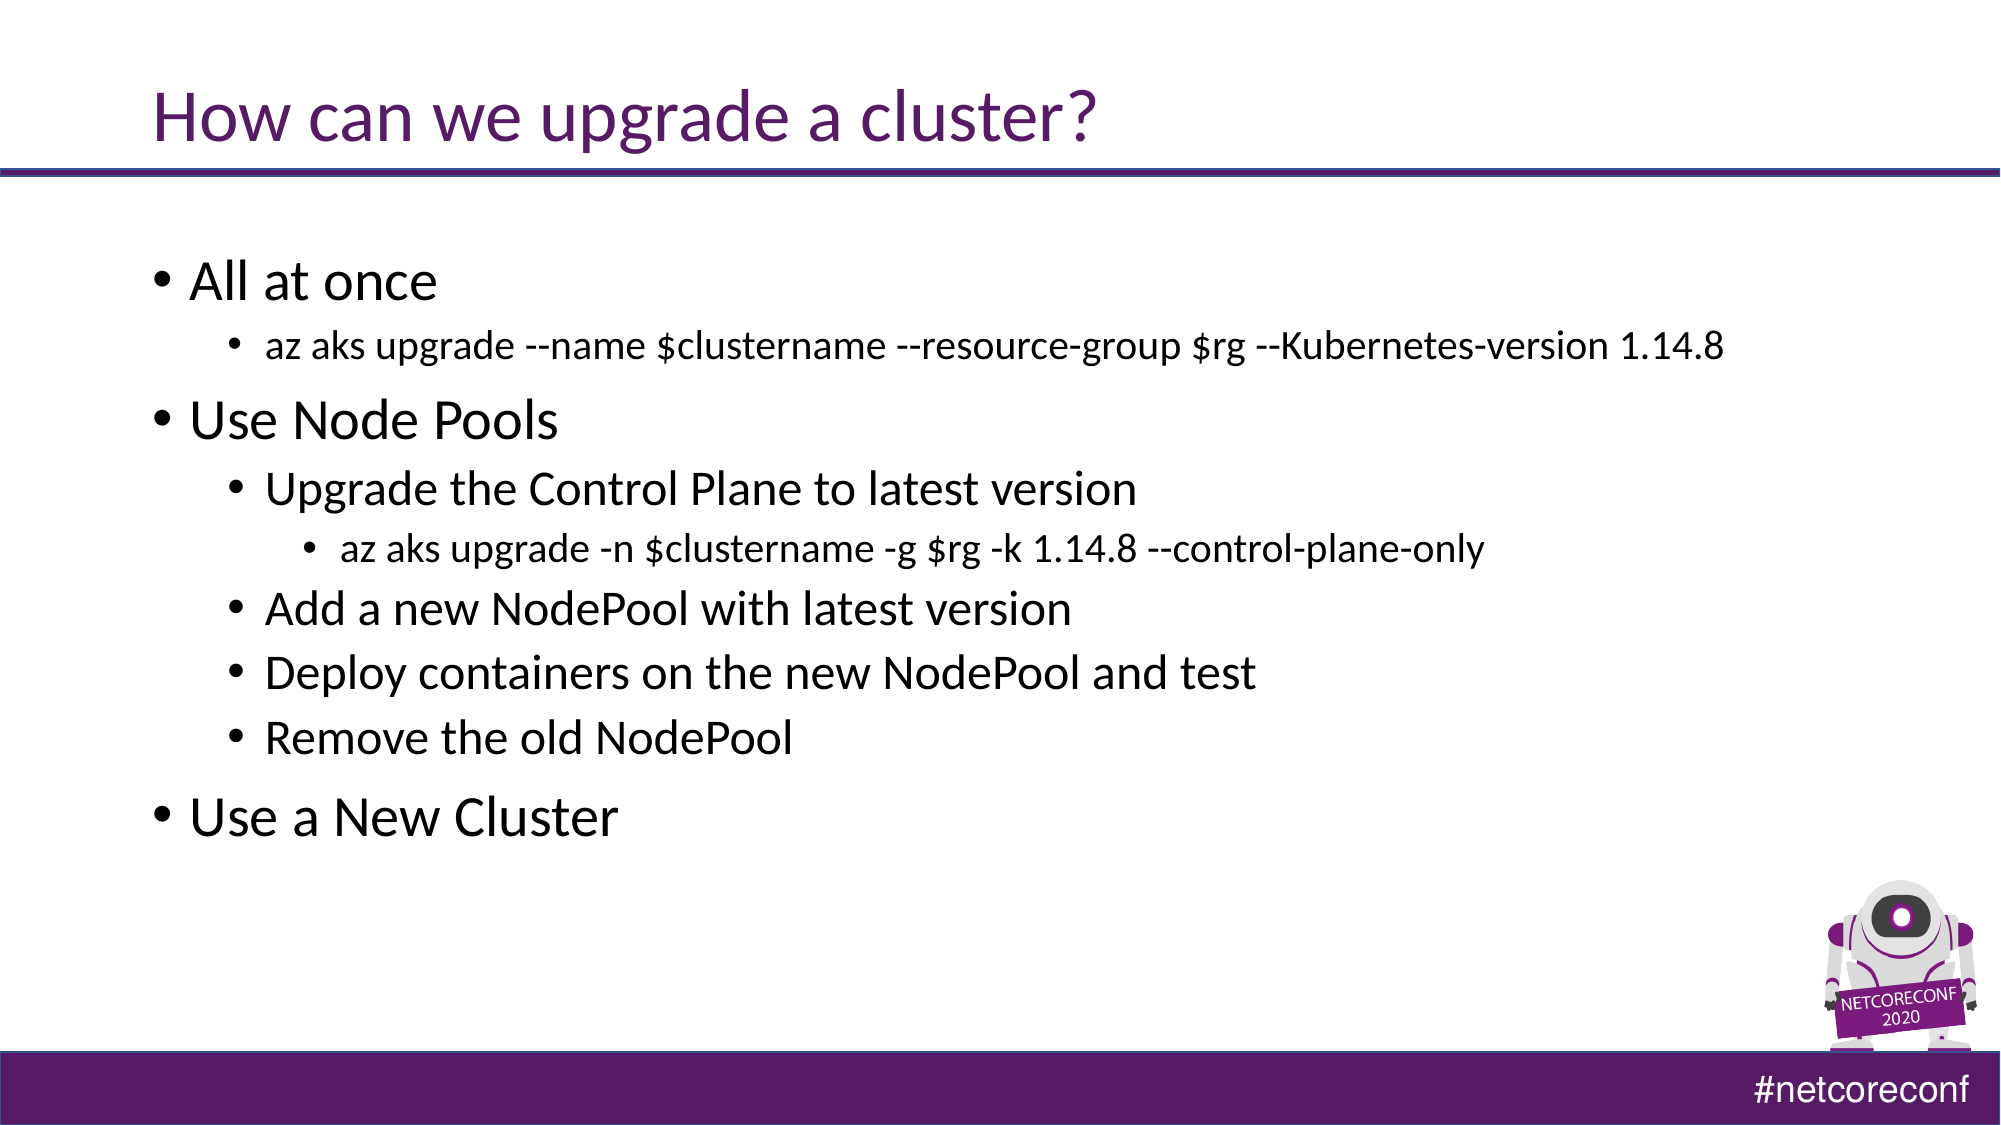

# How can we upgrade a cluster?
All at once
az aks upgrade --name $clustername --resource-group $rg --Kubernetes-version 1.14.8
Use Node Pools
Upgrade the Control Plane to latest version
az aks upgrade -n $clustername -g $rg -k 1.14.8 --control-plane-only
Add a new NodePool with latest version
Deploy containers on the new NodePool and test
Remove the old NodePool
Use a New Cluster